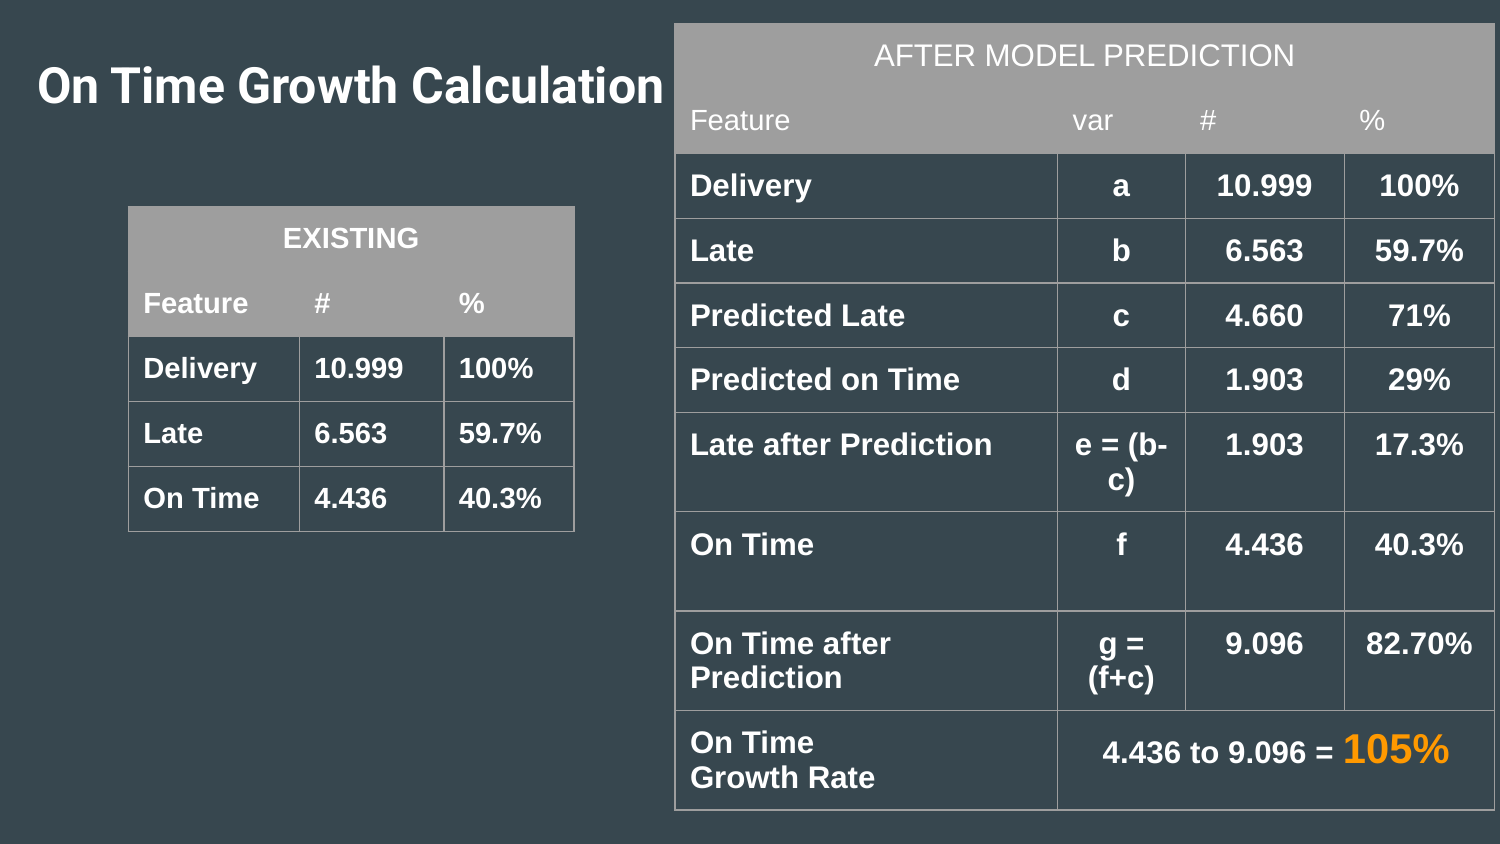

| AFTER MODEL PREDICTION |  |  |  |
| --- | --- | --- | --- |
| Feature | var | # | % |
| Delivery | a | 10.999 | 100% |
| Late | b | 6.563 | 59.7% |
| Predicted Late | c | 4.660 | 71% |
| Predicted on Time | d | 1.903 | 29% |
| Late after Prediction | e = (b-c) | 1.903 | 17.3% |
| On Time | f | 4.436 | 40.3% |
| On Time after Prediction | g = (f+c) | 9.096 | 82.70% |
| On Time Growth Rate | 4.436 to 9.096 = 105% |  |  |
# On Time Growth Calculation
| EXISTING |  |  |
| --- | --- | --- |
| Feature | # | % |
| Delivery | 10.999 | 100% |
| Late | 6.563 | 59.7% |
| On Time | 4.436 | 40.3% |